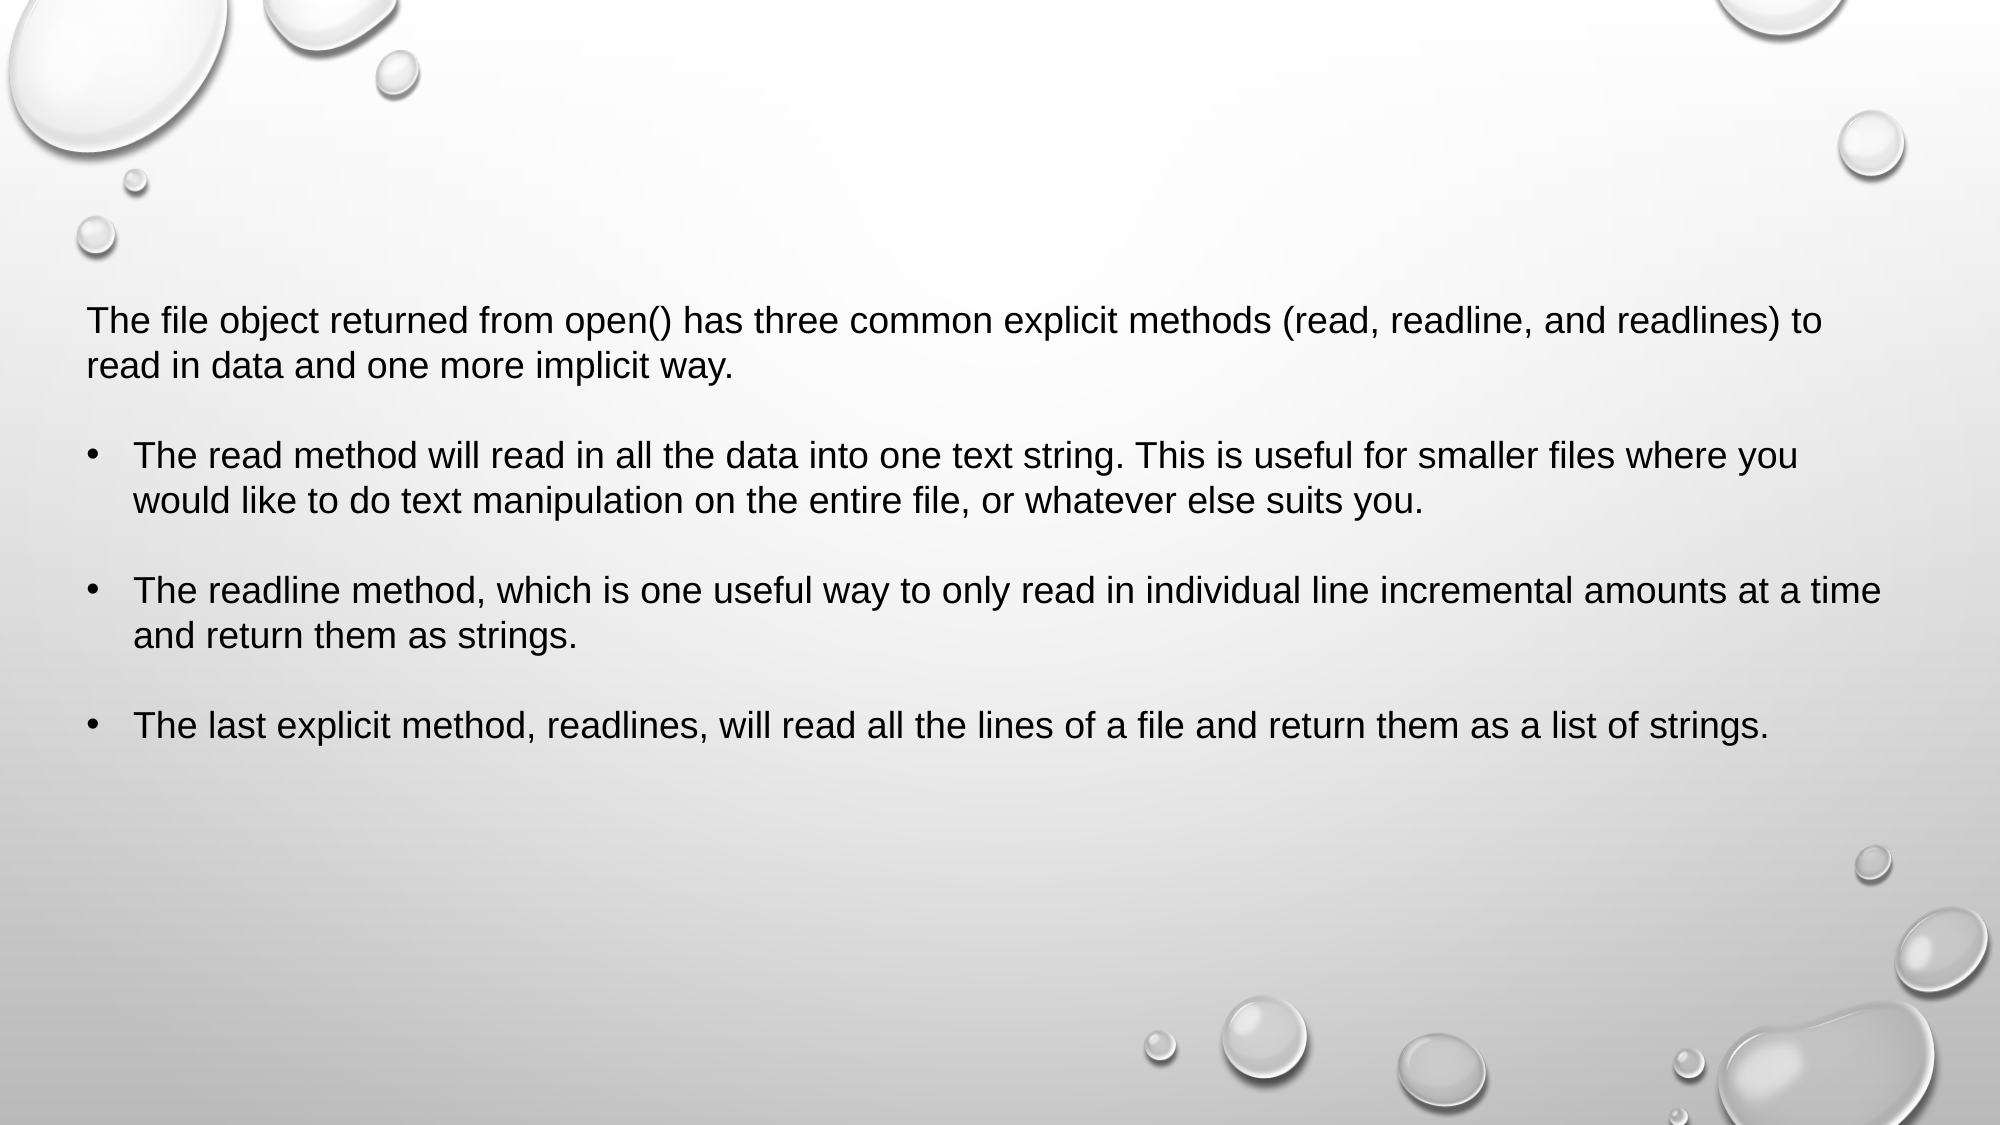

The file object returned from open() has three common explicit methods (read, readline, and readlines) to read in data and one more implicit way.

The read method will read in all the data into one text string. This is useful for smaller files where you would like to do text manipulation on the entire file, or whatever else suits you.

The readline method, which is one useful way to only read in individual line incremental amounts at a time and return them as strings.

The last explicit method, readlines, will read all the lines of a file and return them as a list of strings.